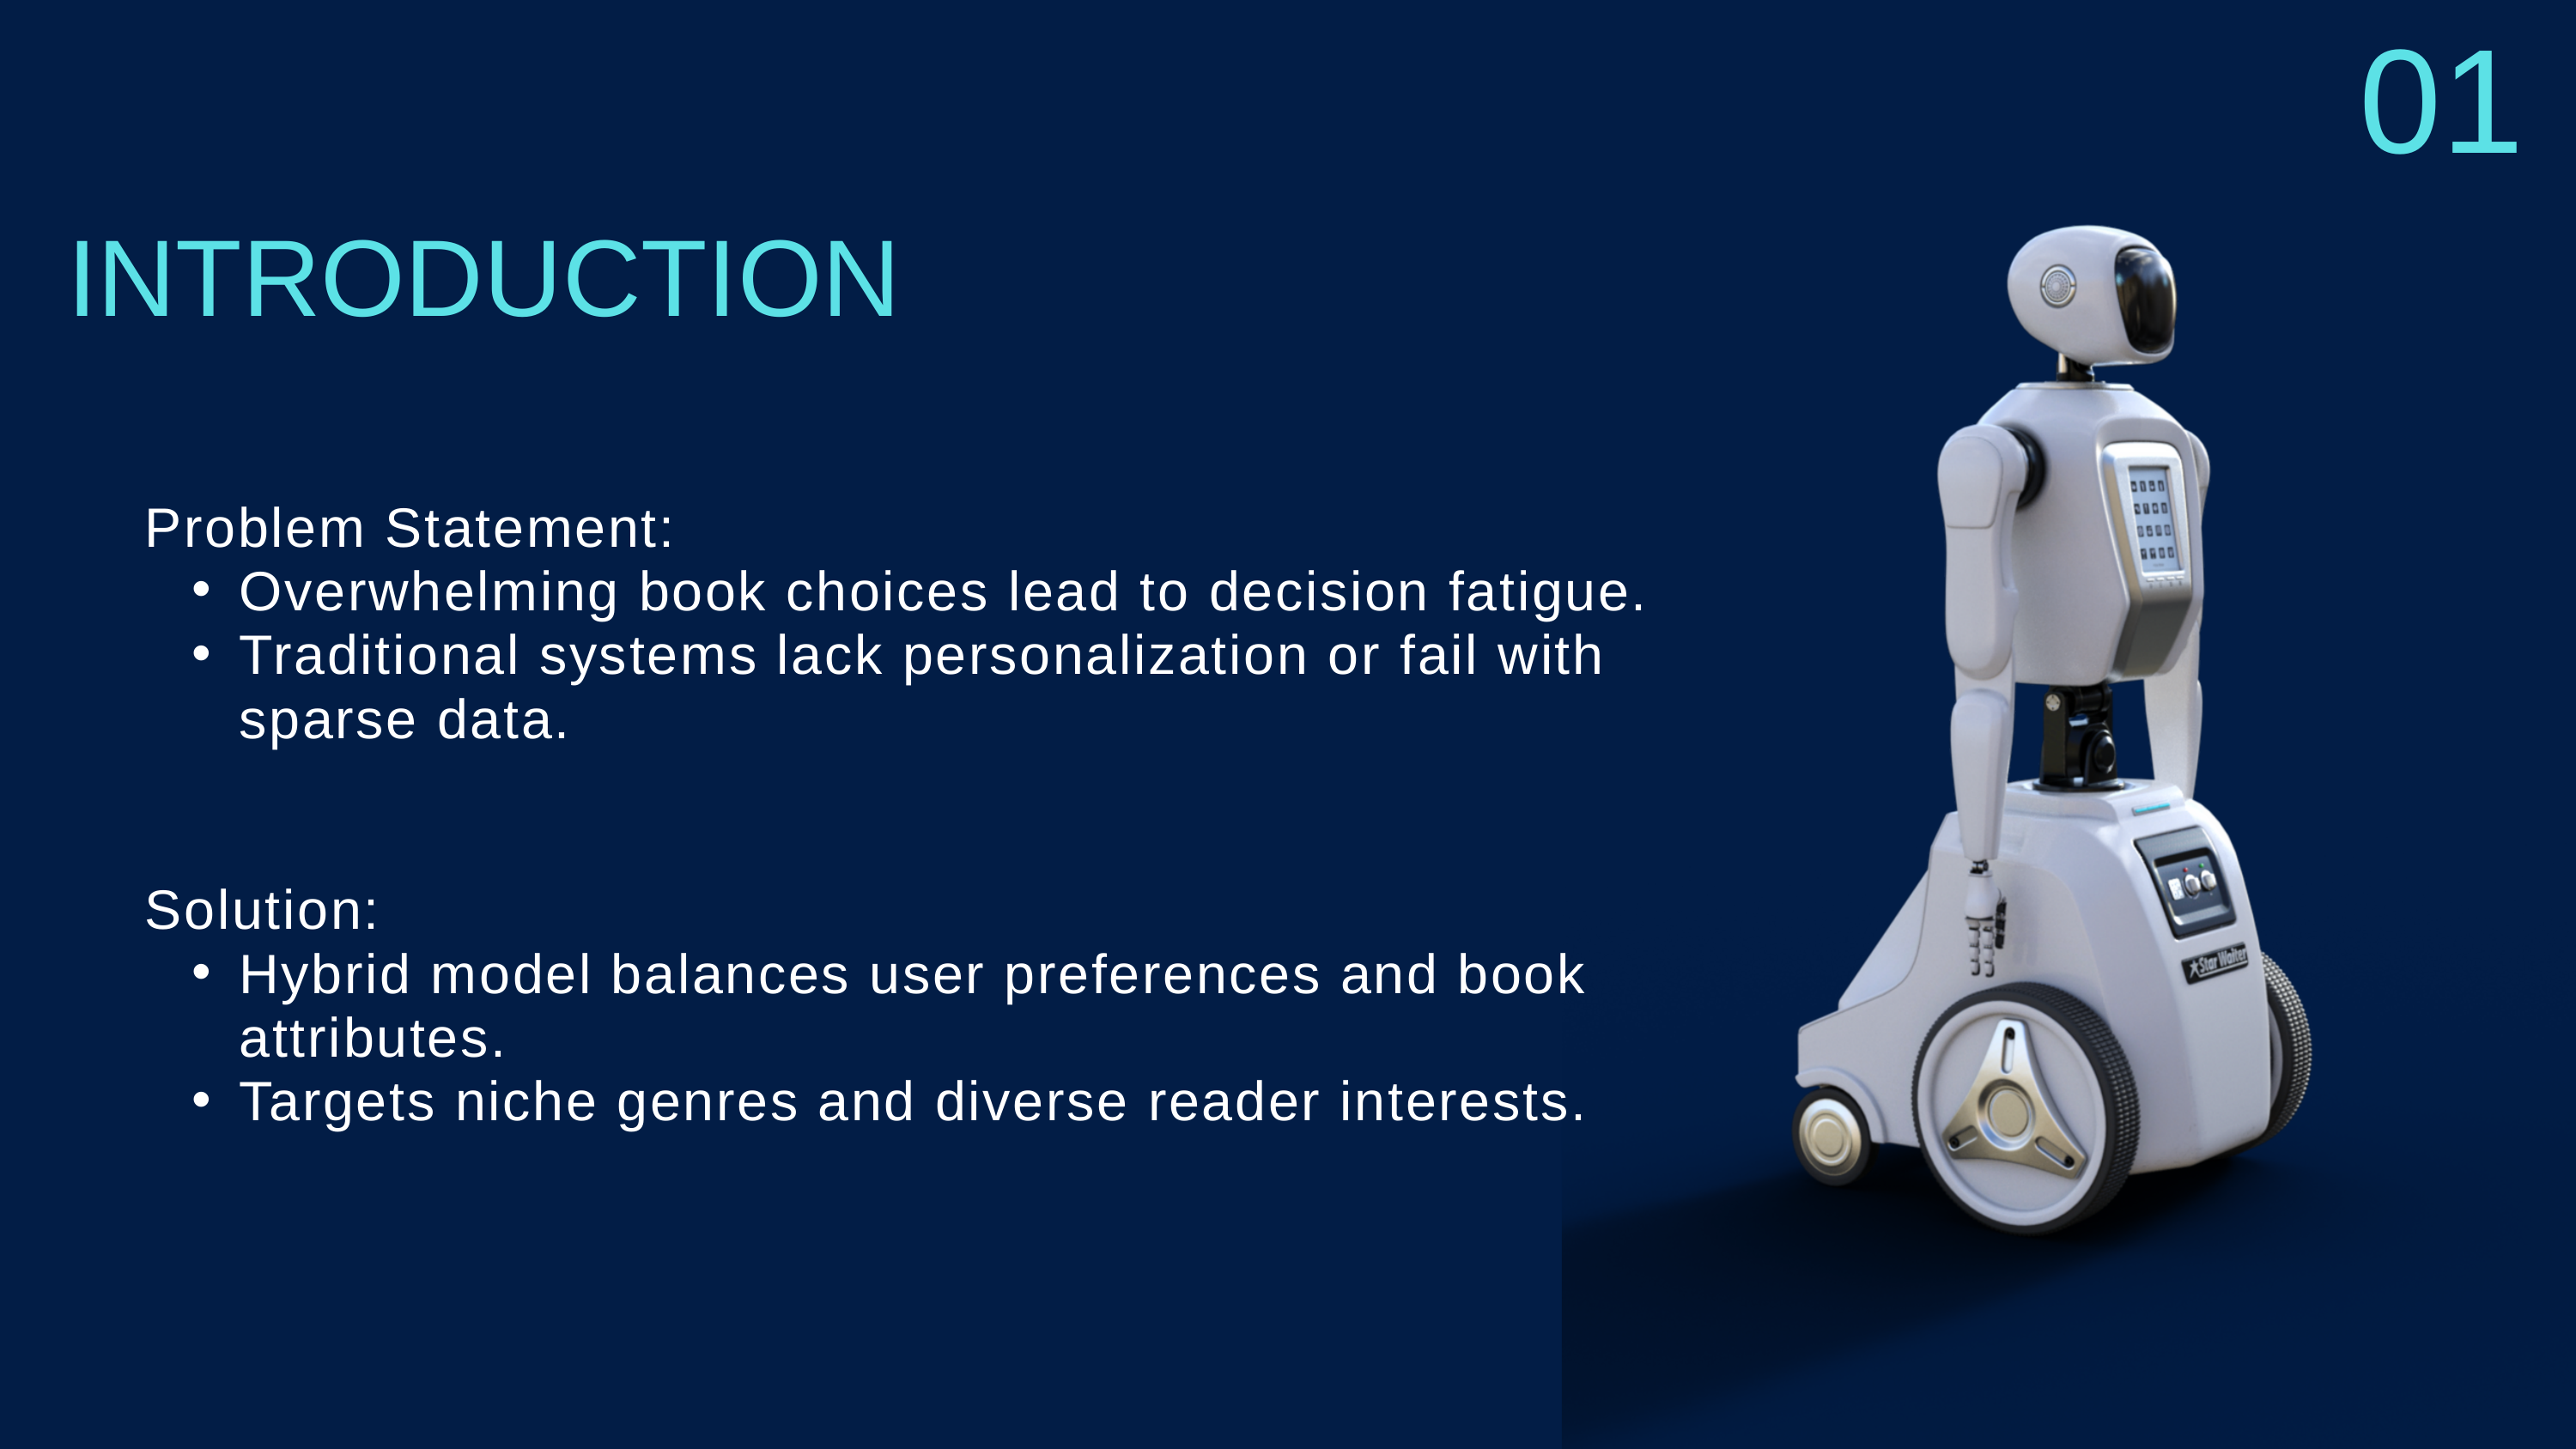

01

INTRODUCTION
Problem Statement:
Overwhelming book choices lead to decision fatigue.
Traditional systems lack personalization or fail with sparse data.

Solution:
Hybrid model balances user preferences and book attributes.
Targets niche genres and diverse reader interests.